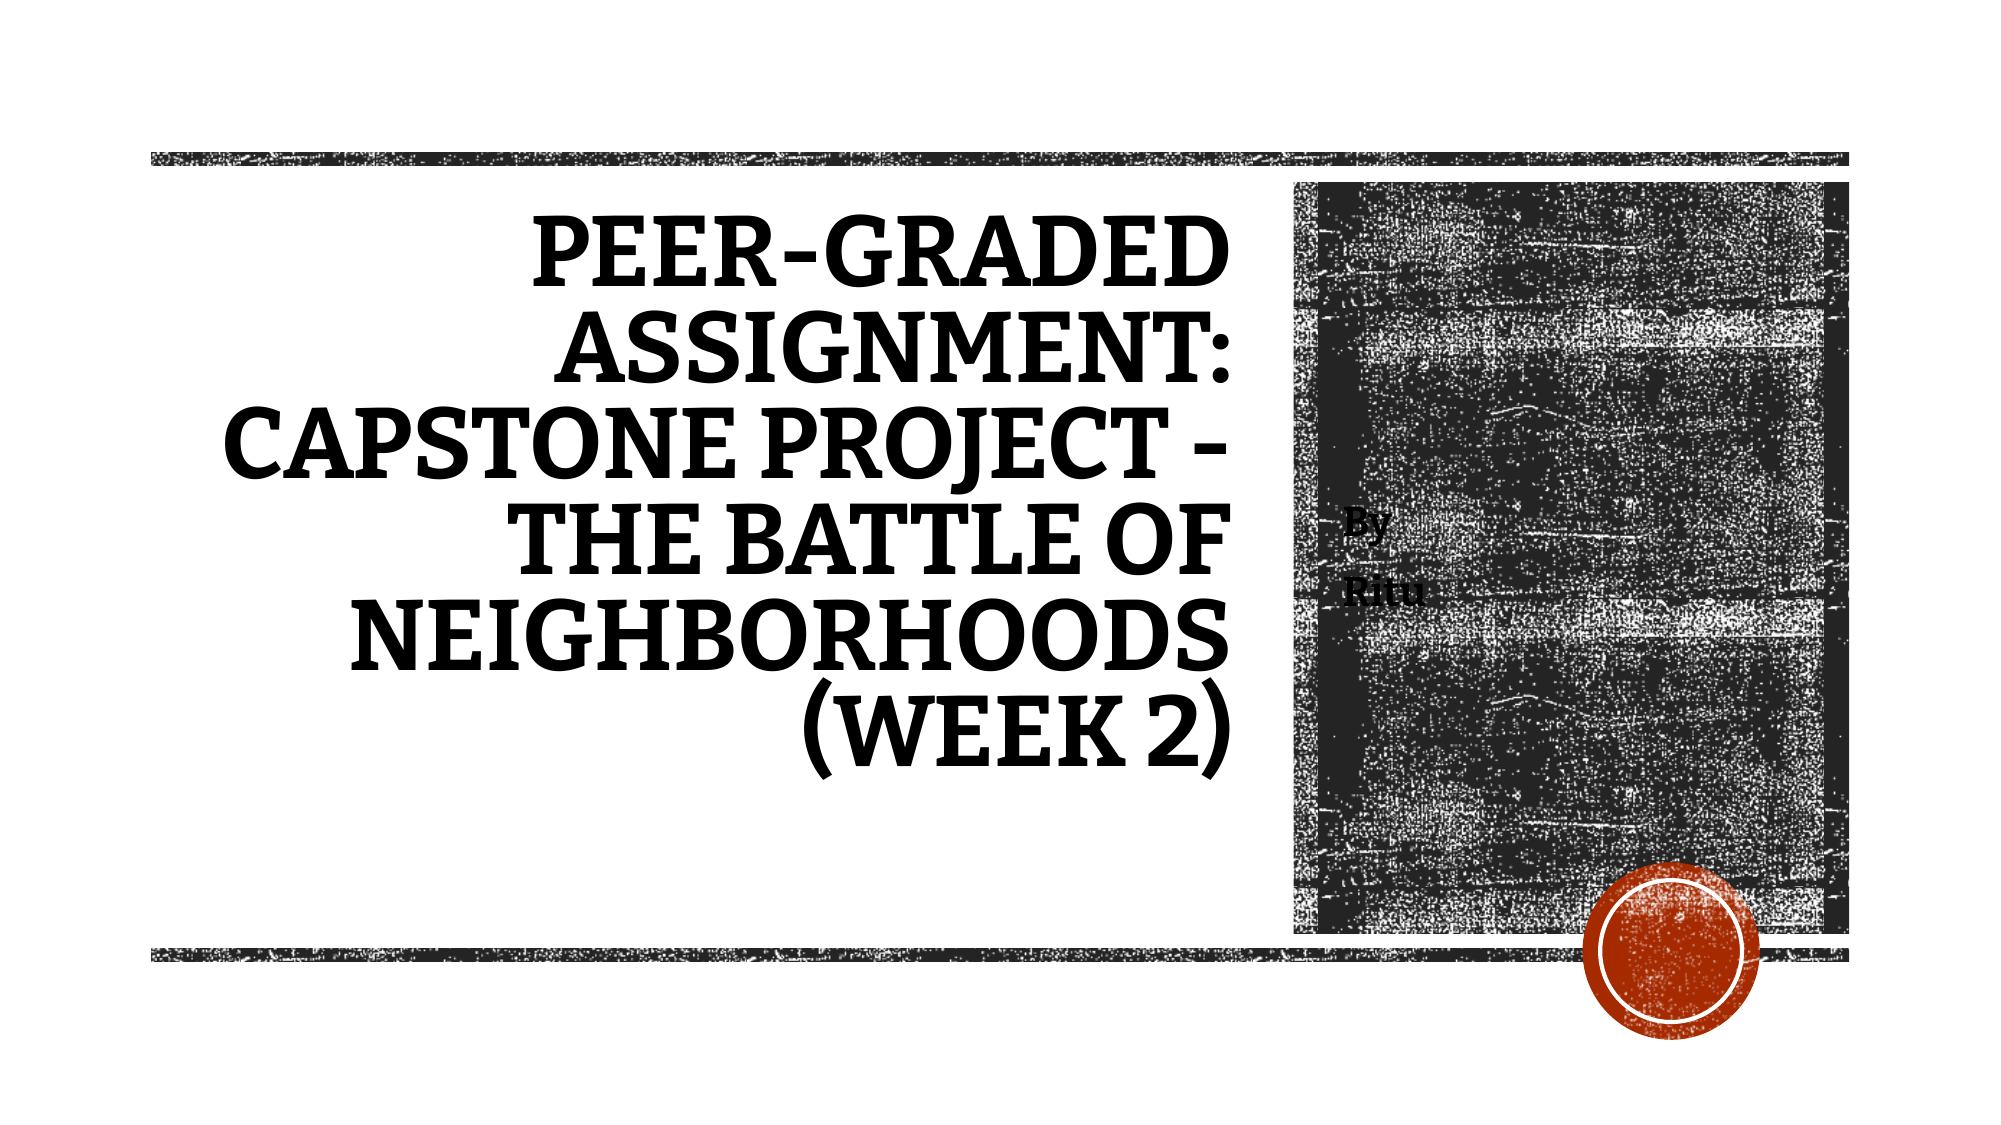

# Peer-graded Assignment: Capstone Project - The Battle of Neighborhoods (Week 2)
By
Ritu